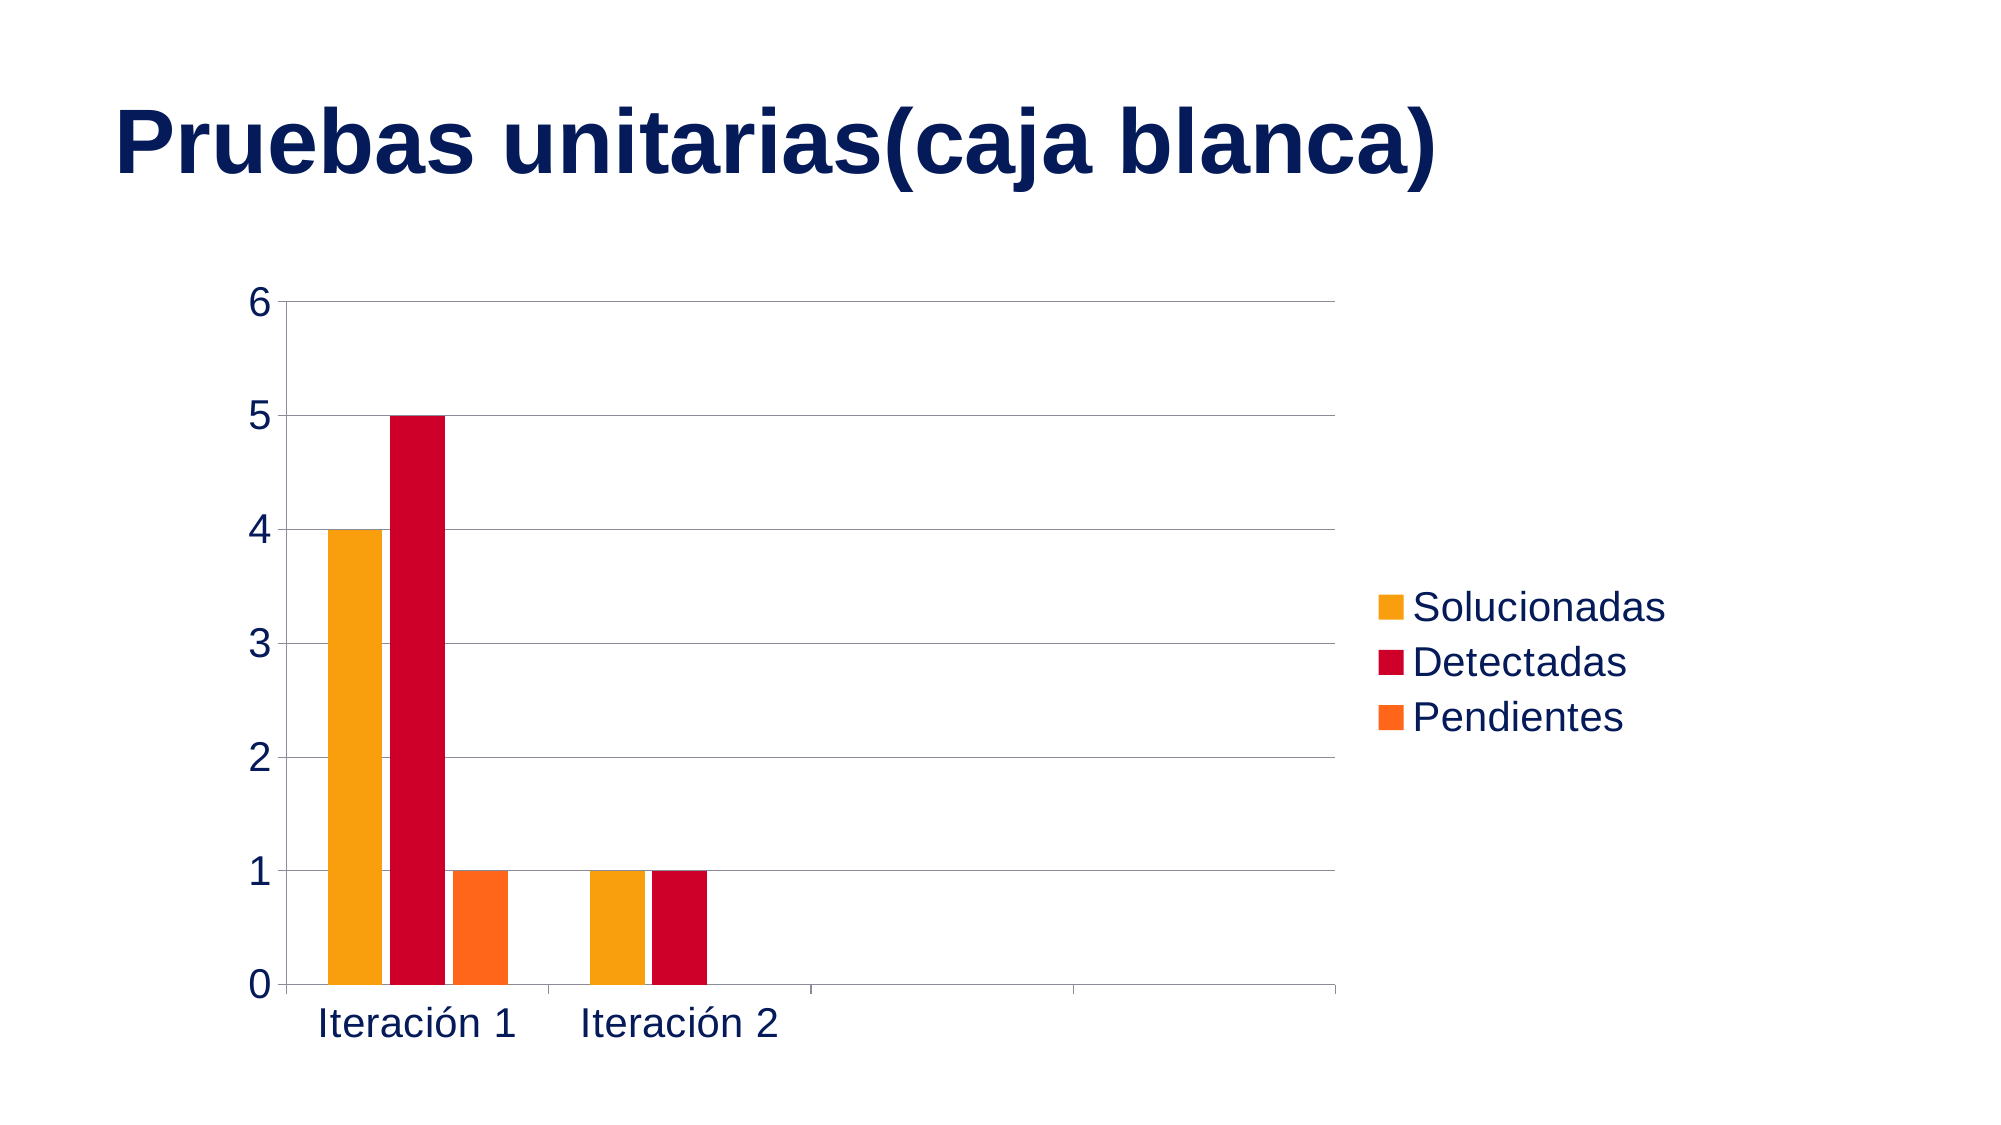

# Pruebas unitarias(caja blanca)

### Chart

| Category | Solucionadas | Detectadas | Pendientes |
|---|---|---|---|
| Iteración 1 | 4.0 | 5.0 | 1.0 |
| Iteración 2 | 1.0 | 1.0 | None |